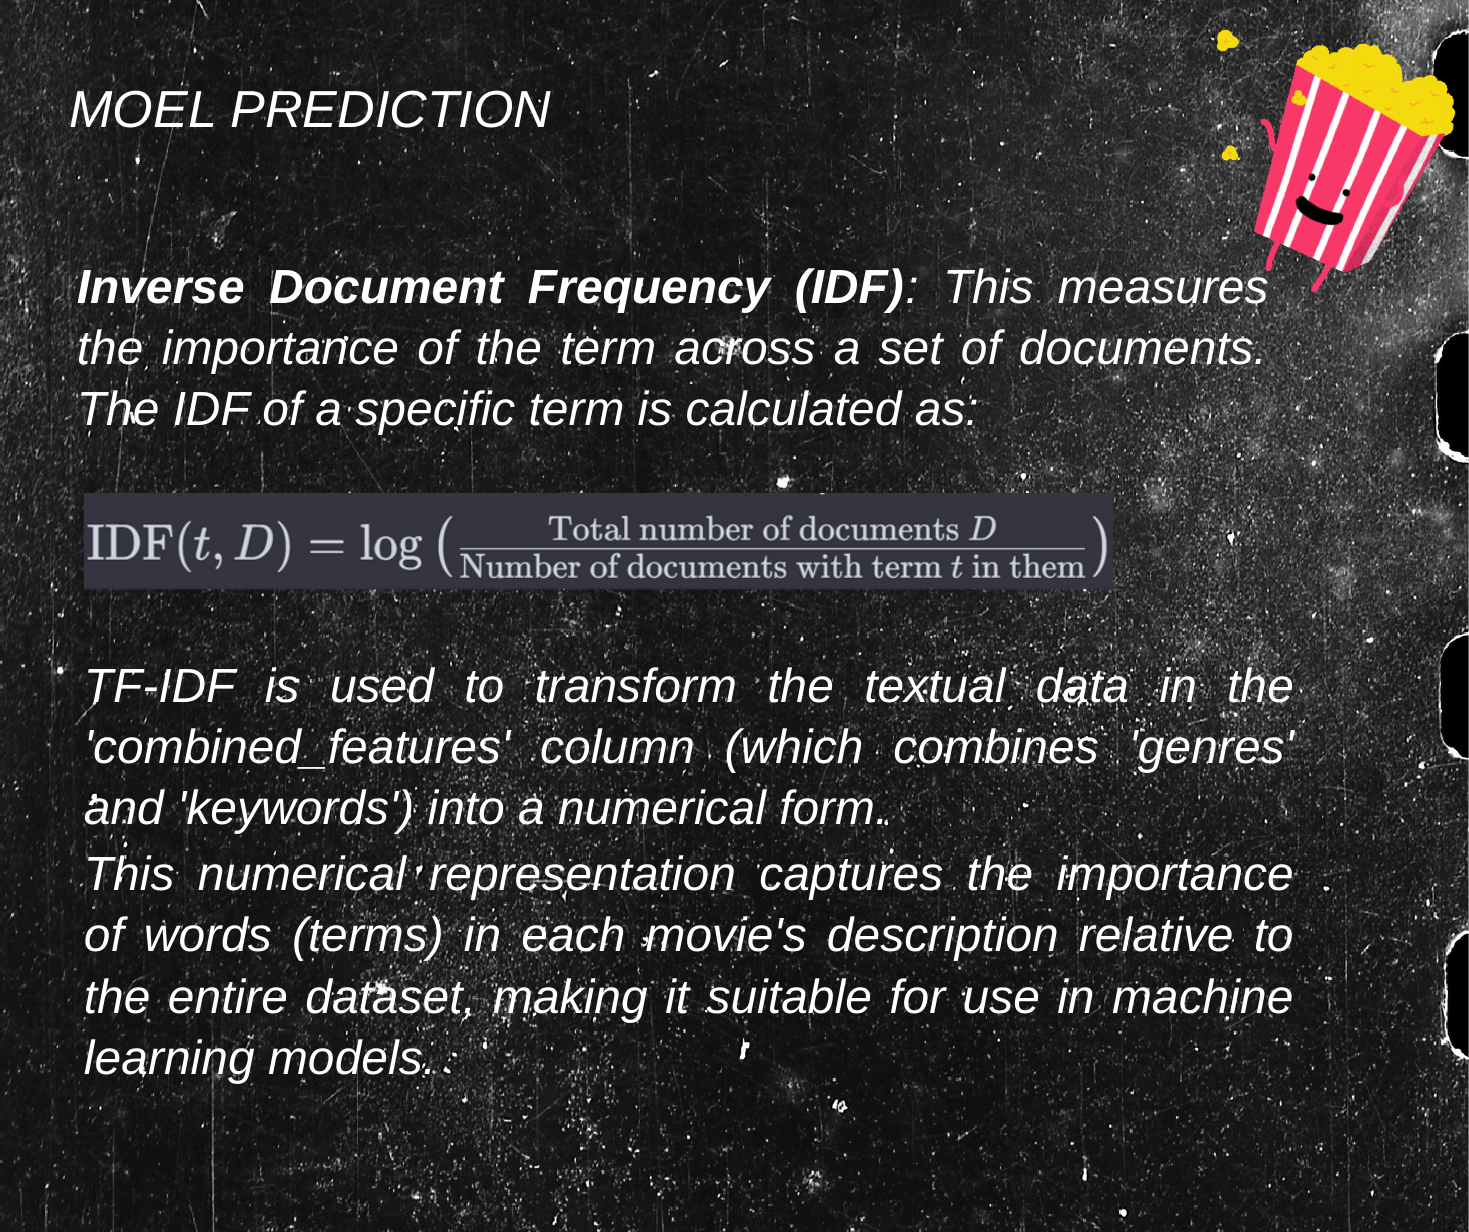

# MOEL PREDICTION
Inverse Document Frequency (IDF): This measures the importance of the term across a set of documents. The IDF of a specific term is calculated as:

TF-IDF is used to transform the textual data in the 'combined_features' column (which combines 'genres' and 'keywords') into a numerical form.
This numerical representation captures the importance of words (terms) in each movie's description relative to the entire dataset, making it suitable for use in machine learning models.